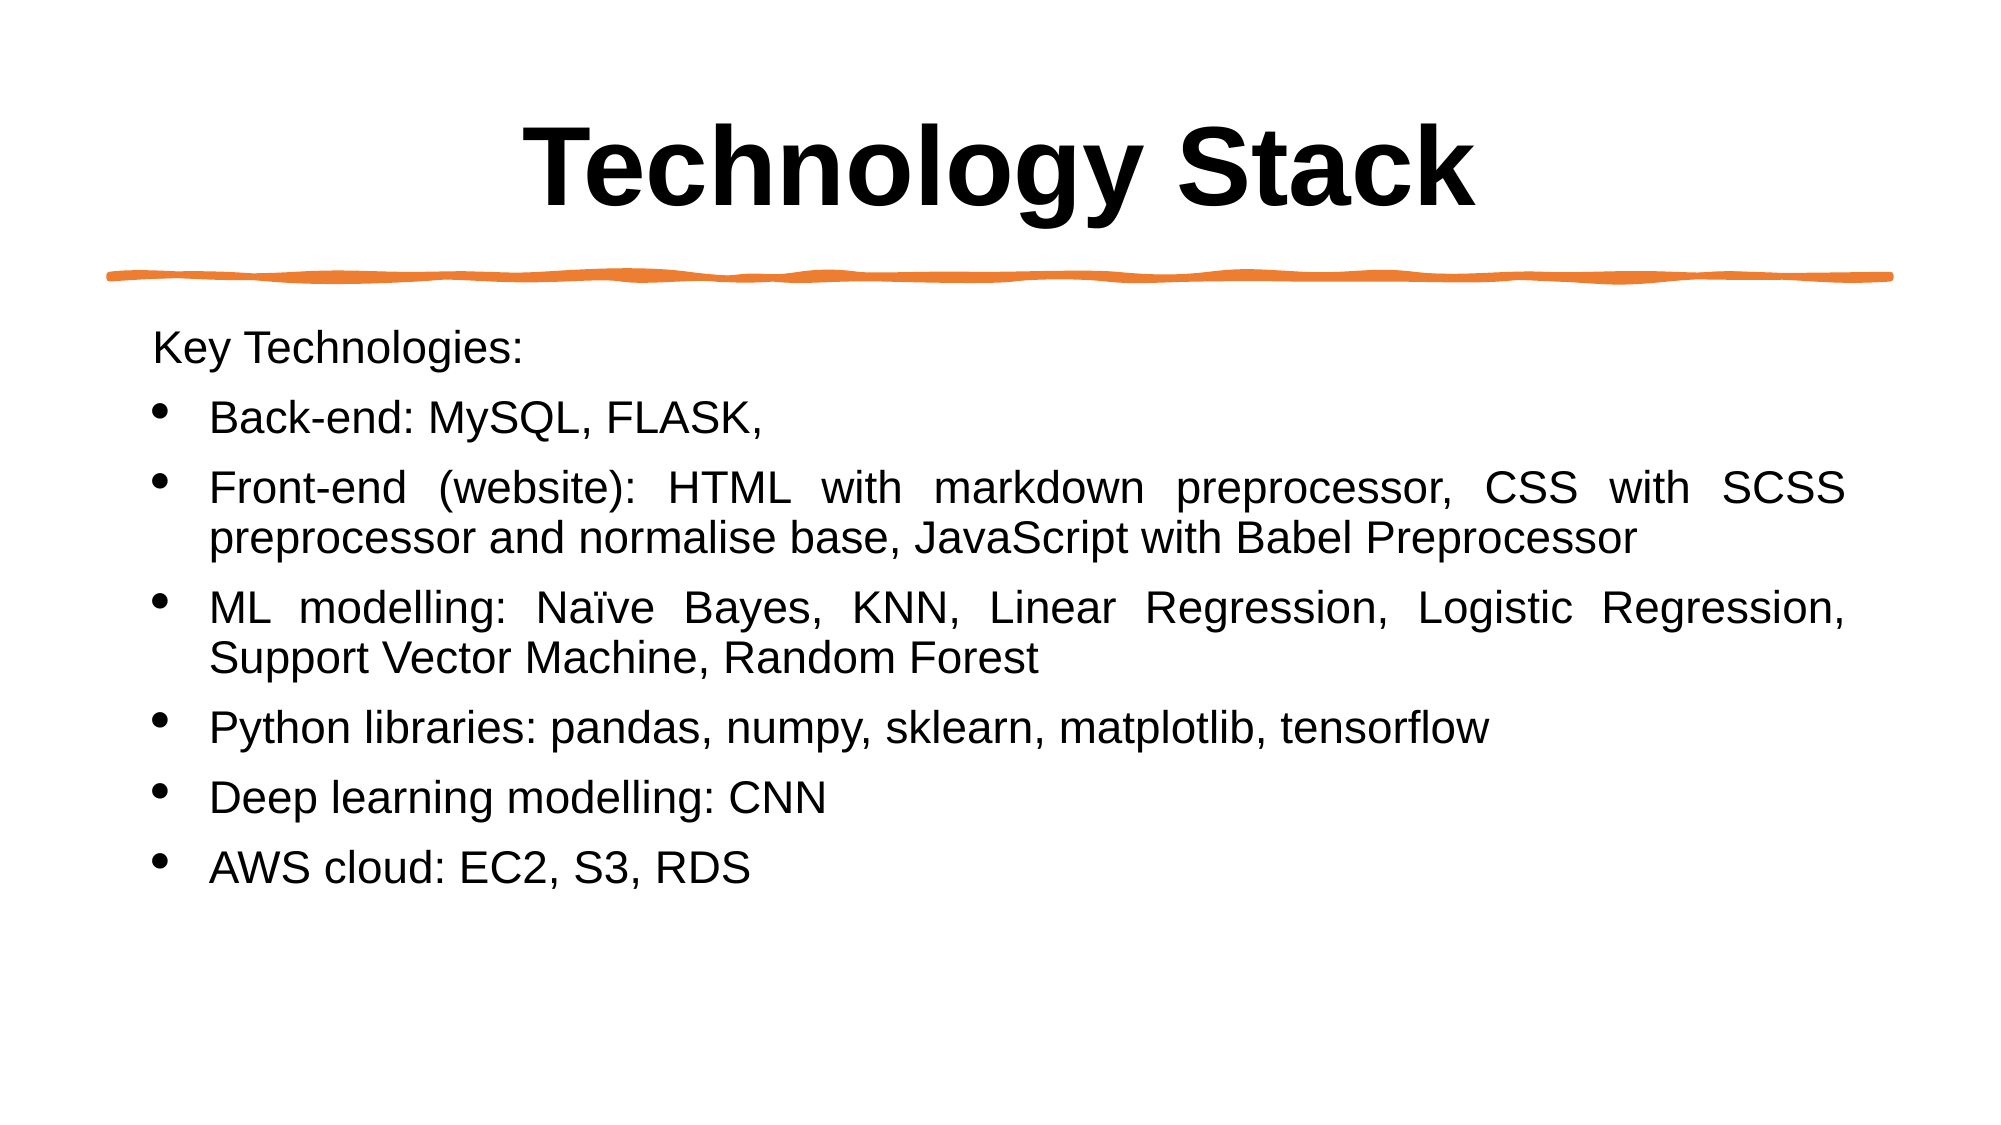

# Technology Stack

Key Technologies:
Back-end: MySQL, FLASK,
Front-end (website): HTML with markdown preprocessor, CSS with SCSS preprocessor and normalise base, JavaScript with Babel Preprocessor
ML modelling: Naïve Bayes, KNN, Linear Regression, Logistic Regression, Support Vector Machine, Random Forest
Python libraries: pandas, numpy, sklearn, matplotlib, tensorflow
Deep learning modelling: CNN
AWS cloud: EC2, S3, RDS